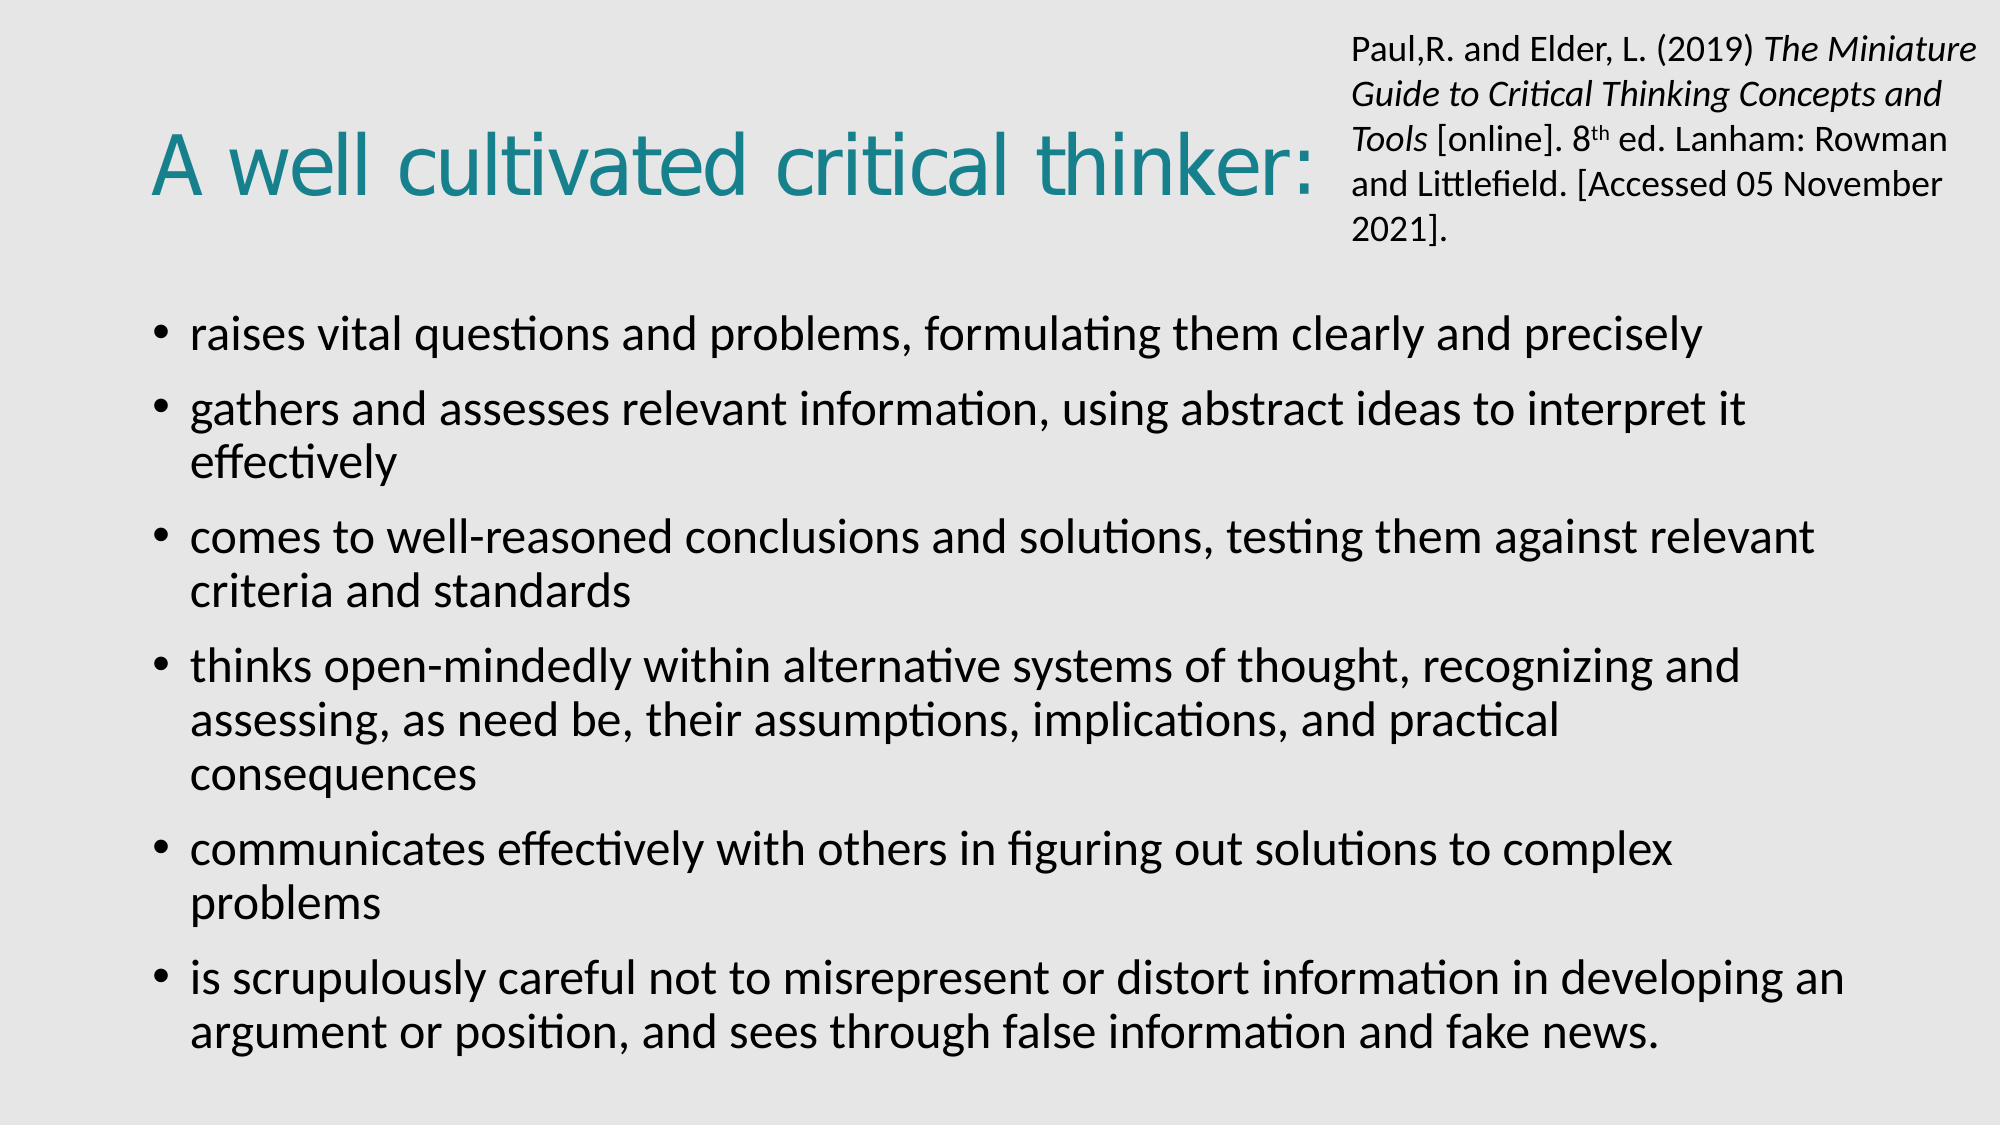

Paul,R. and Elder, L. (2019) The Miniature Guide to Critical Thinking Concepts and Tools [online]. 8th ed. Lanham: Rowman and Littlefield. [Accessed 05 November 2021].
# A well cultivated critical thinker:
raises vital questions and problems, formulating them clearly and precisely
gathers and assesses relevant information, using abstract ideas to interpret it effectively
comes to well-reasoned conclusions and solutions, testing them against relevant criteria and standards
thinks open-mindedly within alternative systems of thought, recognizing and assessing, as need be, their assumptions, implications, and practical consequences
communicates effectively with others in figuring out solutions to complex problems
is scrupulously careful not to misrepresent or distort information in developing an argument or position, and sees through false information and fake news.